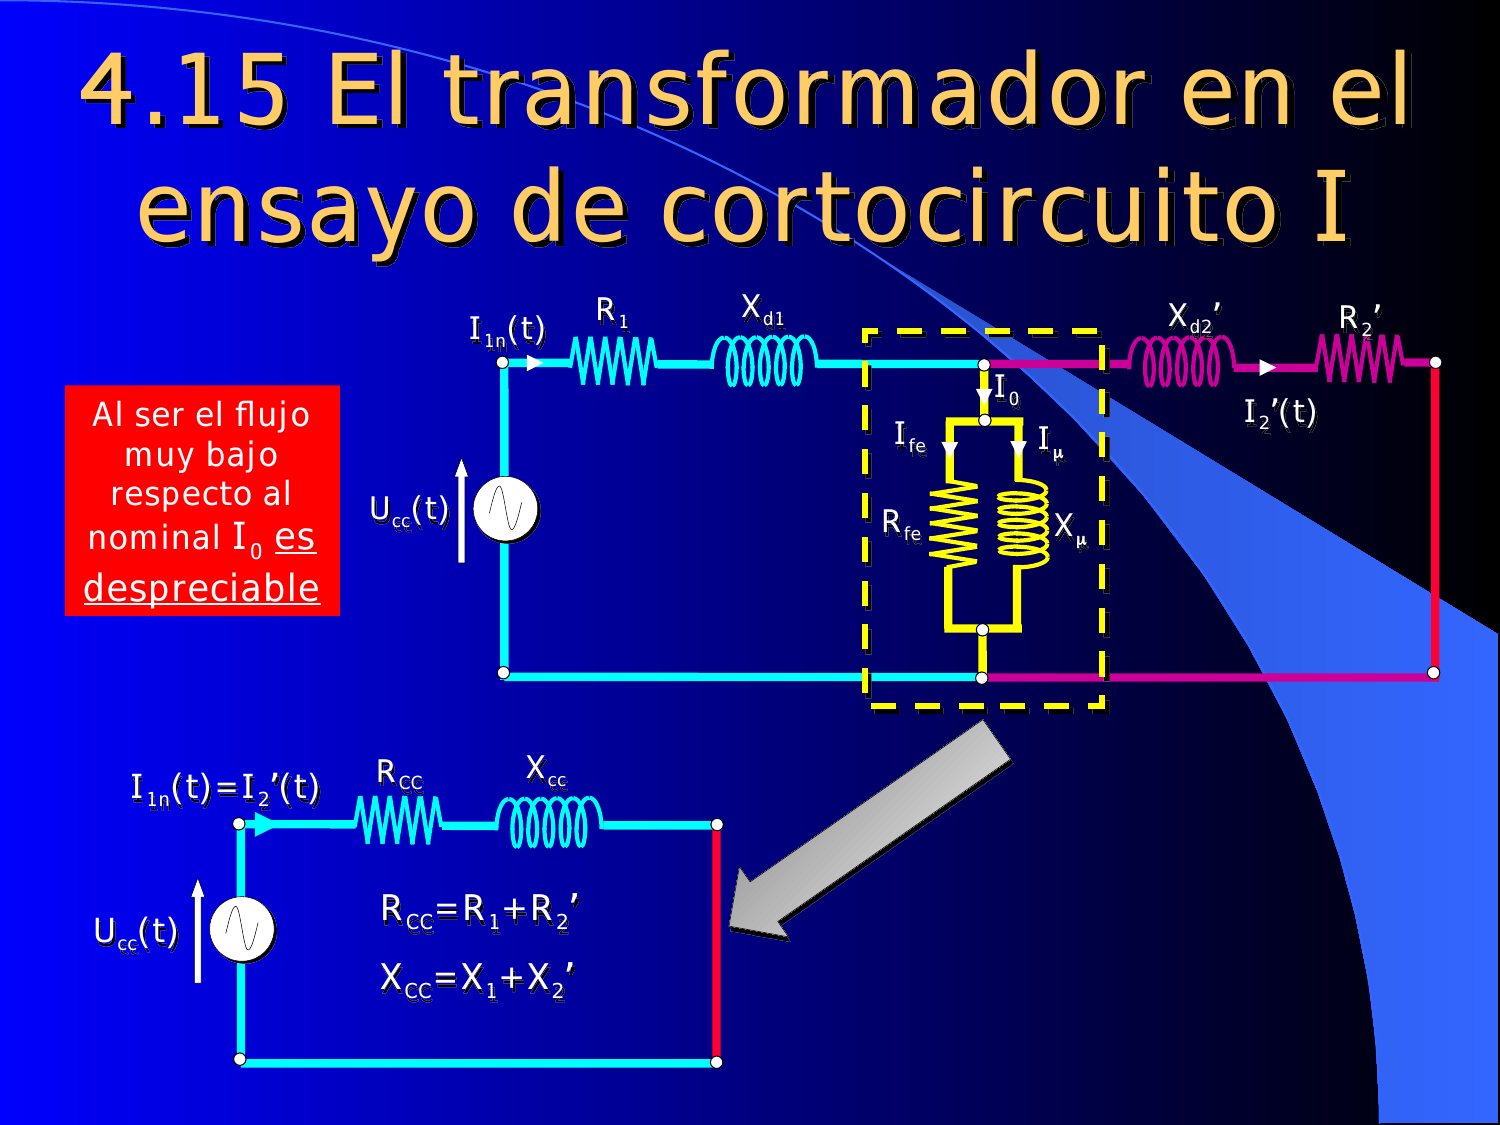

# 4.15 El transformador en el ensayo de cortocircuito I
Xd1
R1
Xd2’
R2’
I1n(t)

I0

I2’(t)

Ife
Iμ

Ucc(t)

Rfe
Xμ

Al ser el flujo muy bajo respecto al nominal I0 es despreciable

Xcc
RCC
I1n(t)=I2’(t)

Ucc(t)

RCC=R1+R2’

XCC=X1+X2’